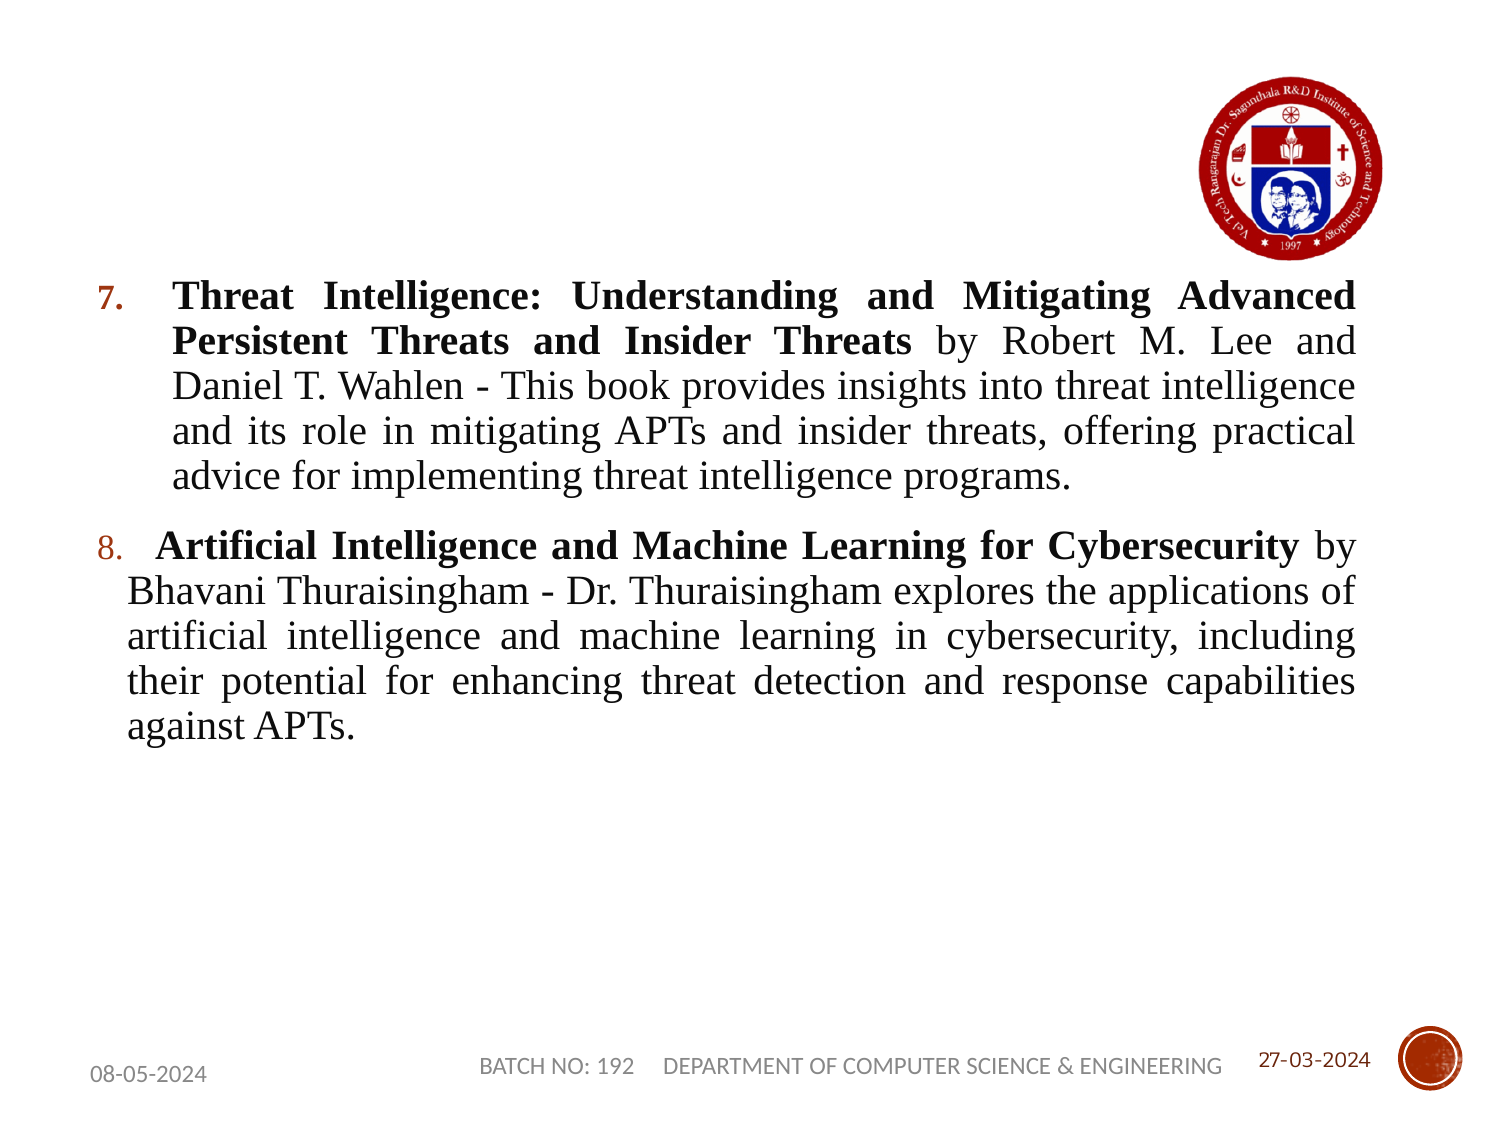

Threat Intelligence: Understanding and Mitigating Advanced Persistent Threats and Insider Threats by Robert M. Lee and Daniel T. Wahlen - This book provides insights into threat intelligence and its role in mitigating APTs and insider threats, offering practical advice for implementing threat intelligence programs.
  Artificial Intelligence and Machine Learning for Cybersecurity by Bhavani Thuraisingham - Dr. Thuraisingham explores the applications of artificial intelligence and machine learning in cybersecurity, including their potential for enhancing threat detection and response capabilities against APTs.
9
27-03-2024
BATCH NO: 192     DEPARTMENT OF COMPUTER SCIENCE & ENGINEERING
08-05-2024
9